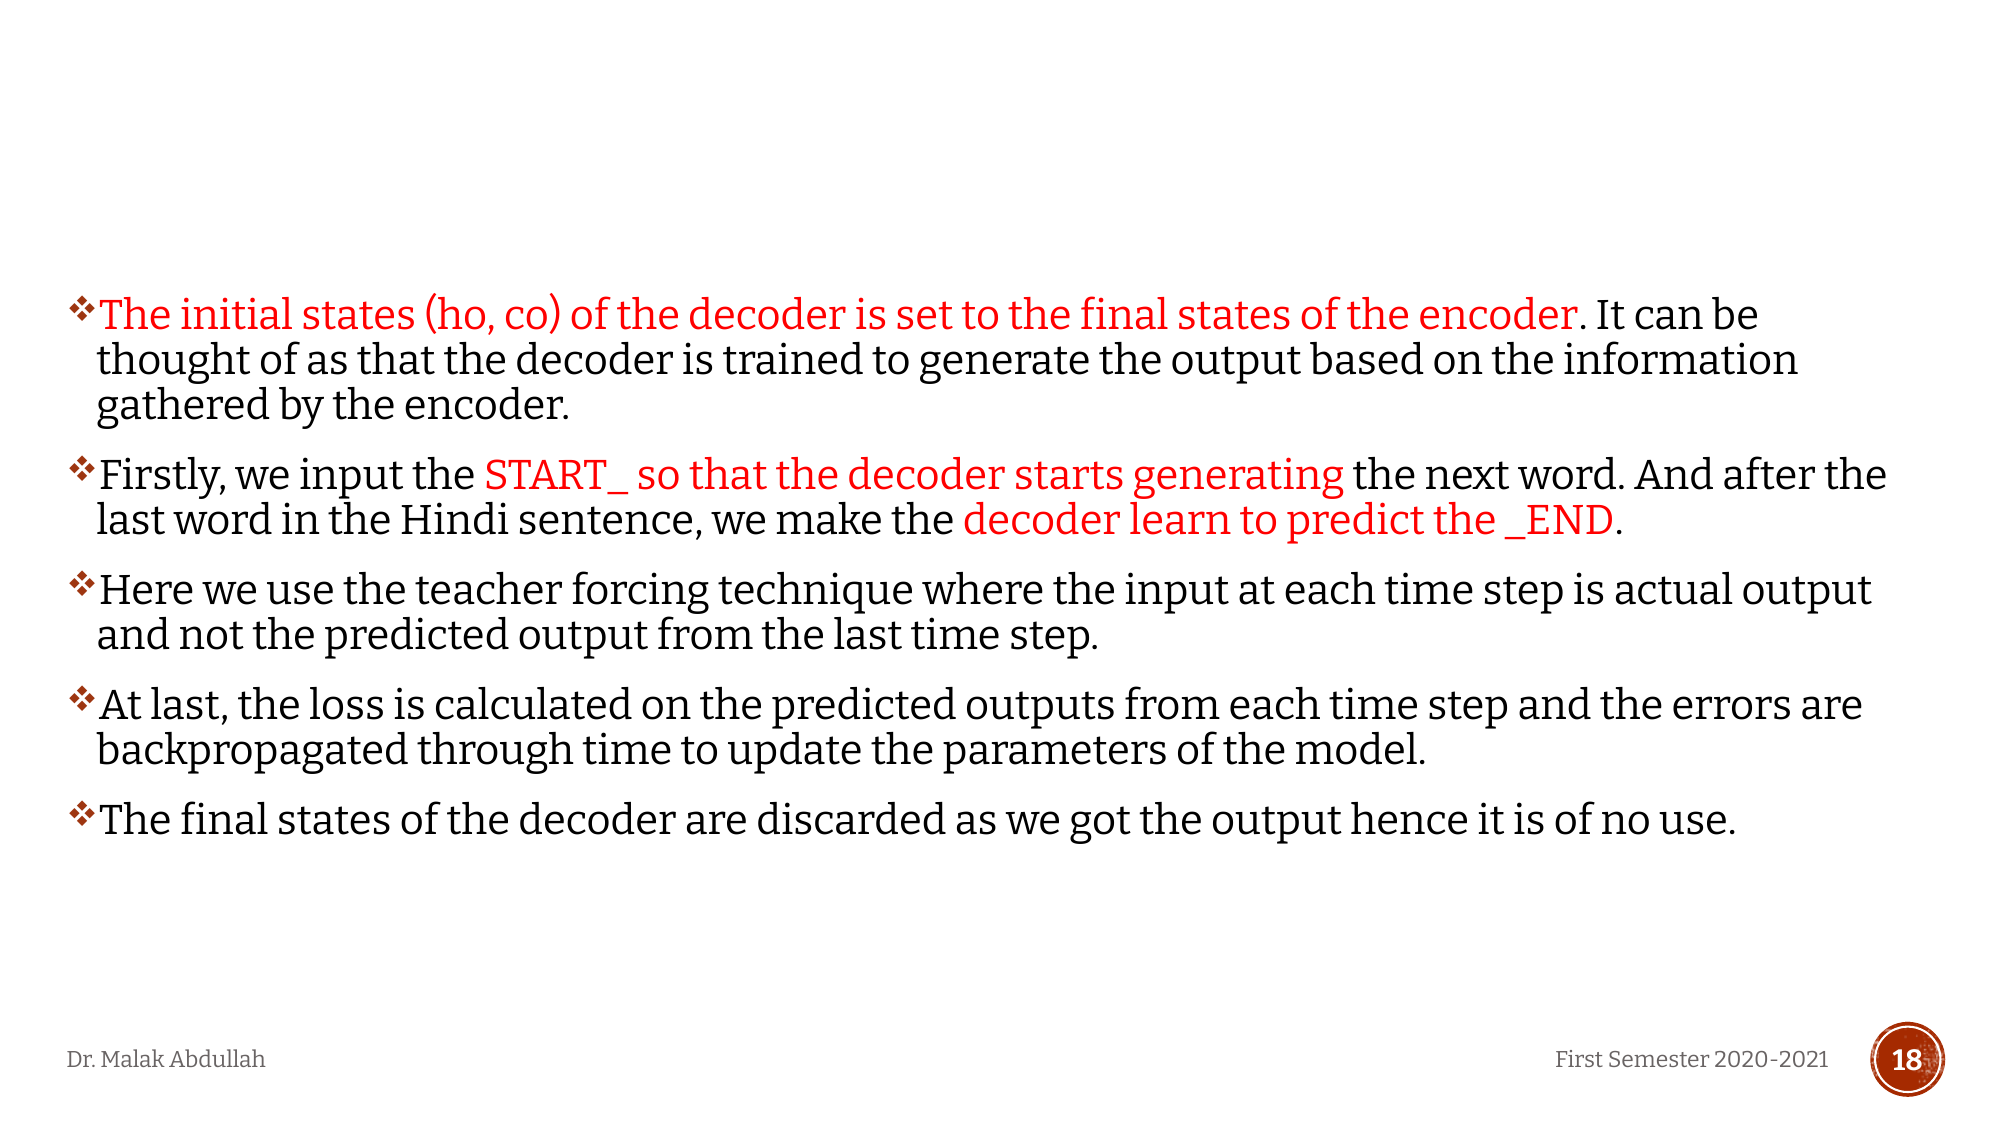

#
The initial states (ho, co) of the decoder is set to the final states of the encoder. It can be thought of as that the decoder is trained to generate the output based on the information gathered by the encoder.
Firstly, we input the START_ so that the decoder starts generating the next word. And after the last word in the Hindi sentence, we make the decoder learn to predict the _END.
Here we use the teacher forcing technique where the input at each time step is actual output and not the predicted output from the last time step.
At last, the loss is calculated on the predicted outputs from each time step and the errors are backpropagated through time to update the parameters of the model.
The final states of the decoder are discarded as we got the output hence it is of no use.

Dr. Malak Abdullah
First Semester 2020-2021
18